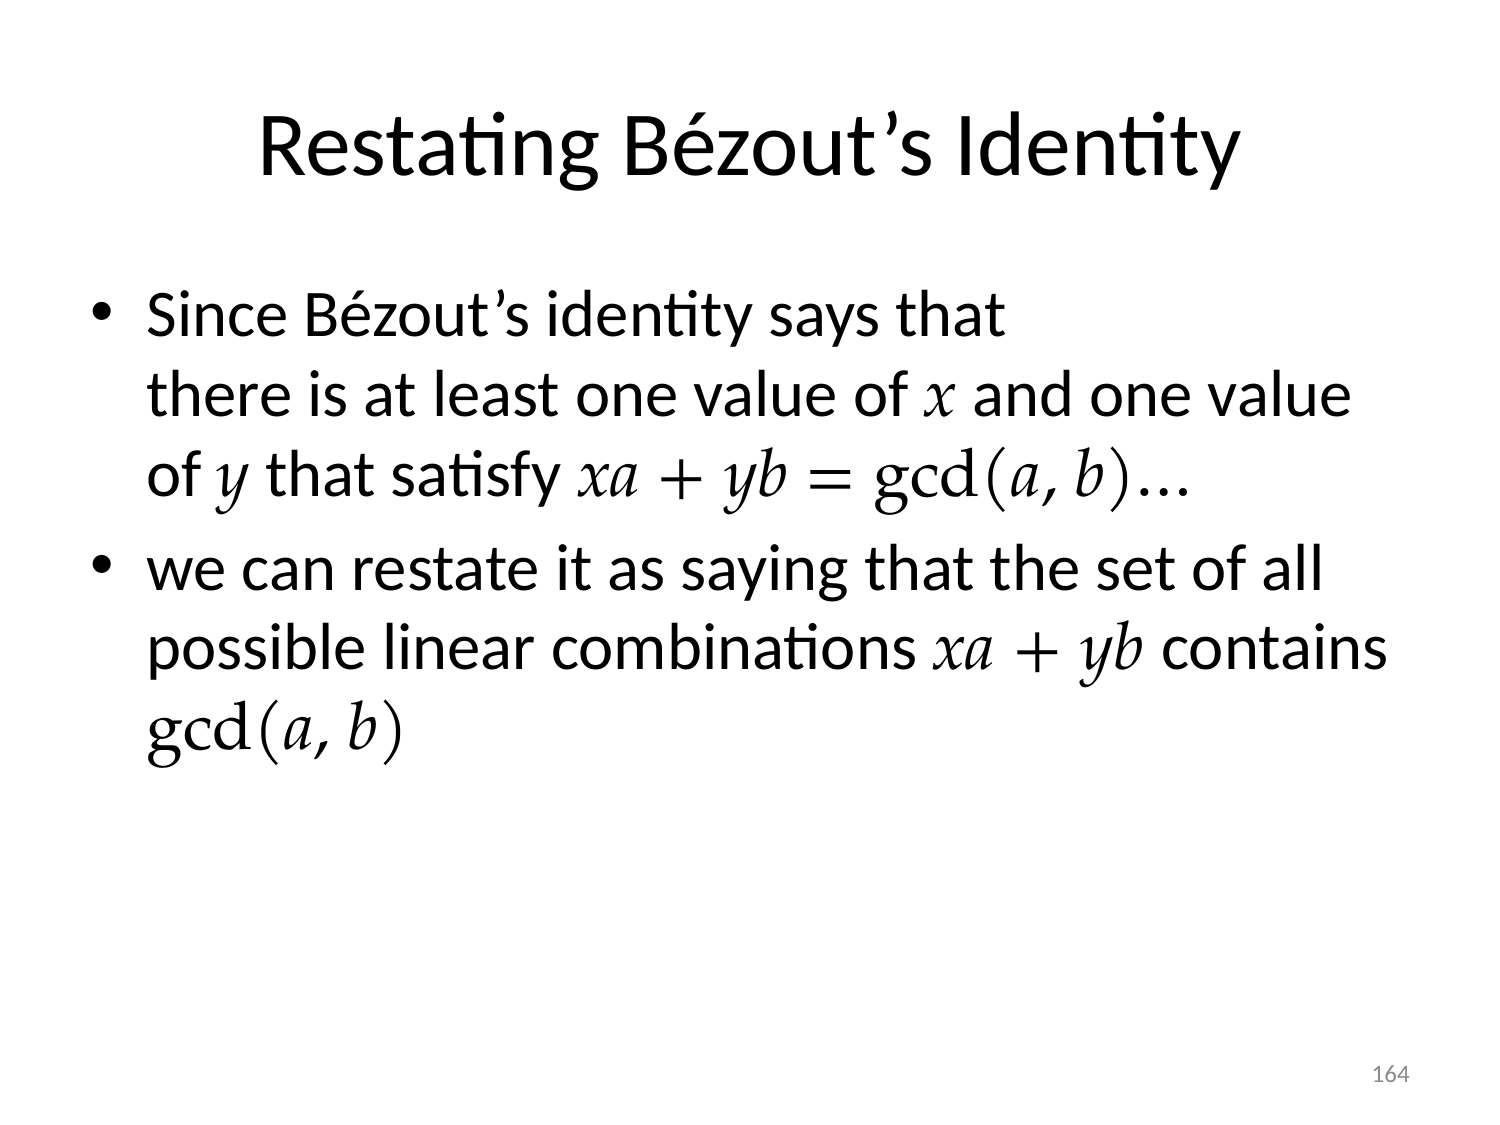

# Restating Bézout’s Identity
Since Bézout’s identity says that
there is at least one value of x and one value of y that satisfy xa + yb = gcd(a, b)…
we can restate it as saying that the set of all possible linear combinations xa + yb contains gcd(a, b)

164